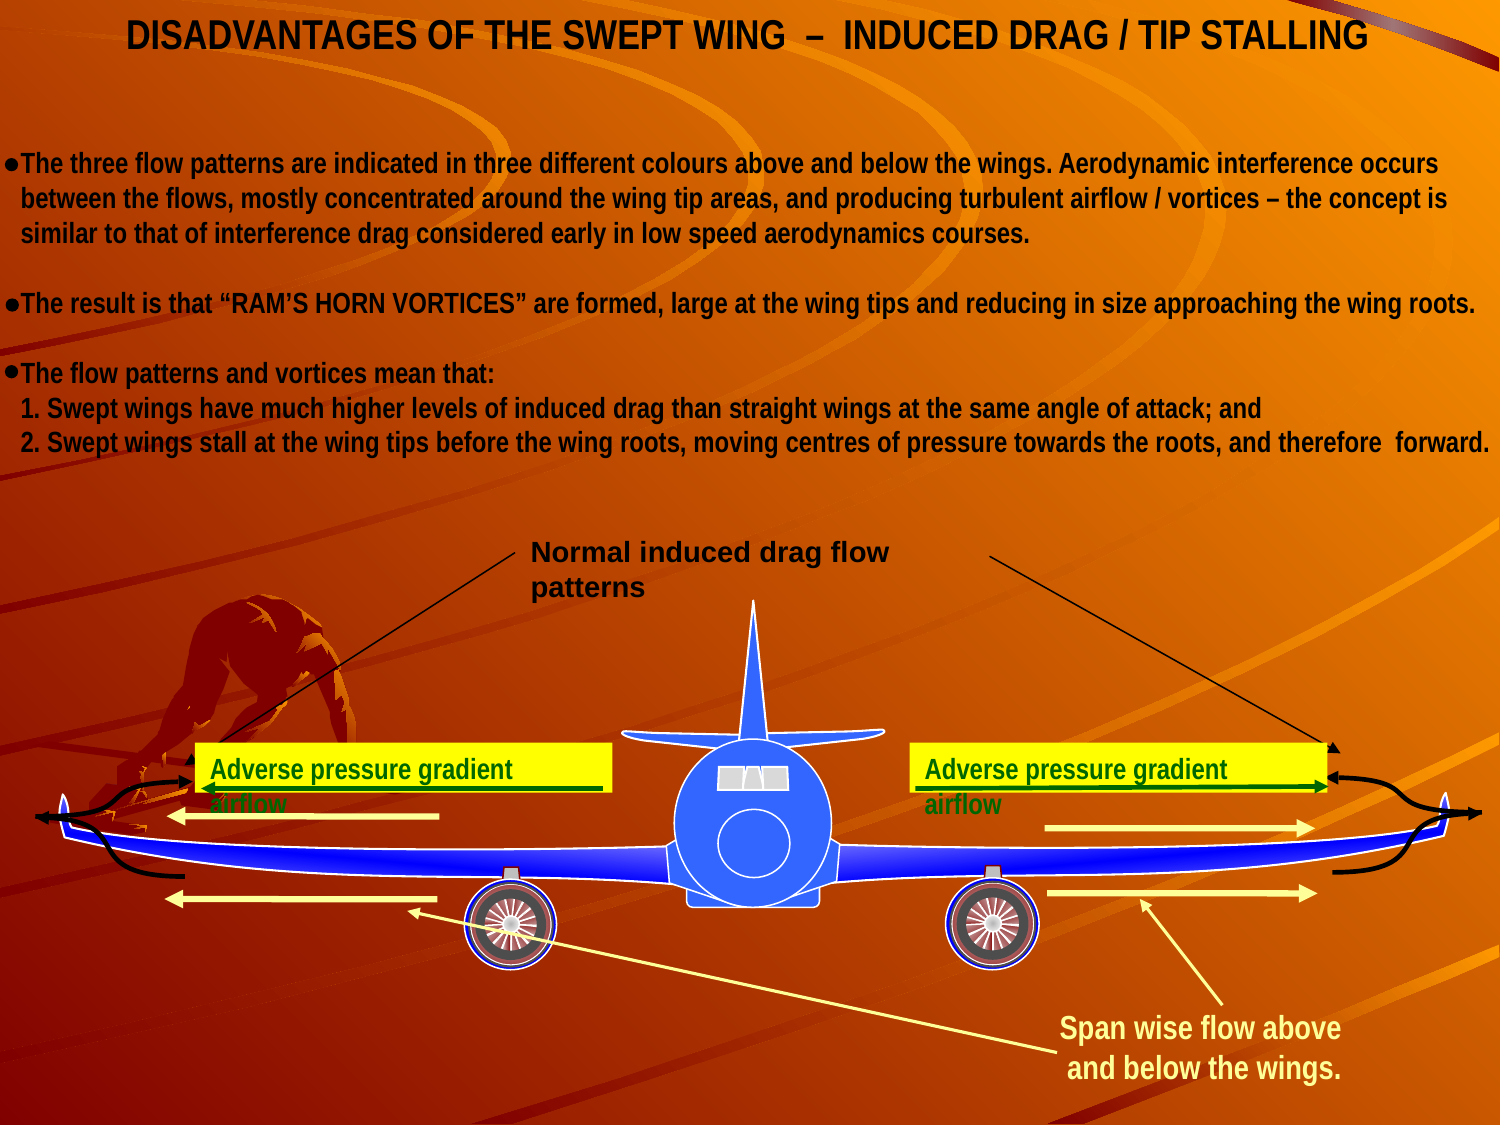

DISADVANTAGES OF THE SWEPT WING  –  INDUCED DRAG / TIP STALLING
The three flow patterns are indicated in three different colours above and below the wings. Aerodynamic interference occurs
between the flows, mostly concentrated around the wing tip areas, and producing turbulent airflow / vortices – the concept is
similar to that of interference drag considered early in low speed aerodynamics courses.

The result is that “RAM’S HORN VORTICES” are formed, large at the wing tips and reducing in size approaching the wing roots.

The flow patterns and vortices mean that:
1. Swept wings have much higher levels of induced drag than straight wings at the same angle of attack; and
2. Swept wings stall at the wing tips before the wing roots, moving centres of pressure towards the roots, and therefore  forward.

Normal induced drag flow patterns

Adverse pressure gradient airflow
Adverse pressure gradient airflow
Span wise flow above
 and below the wings.